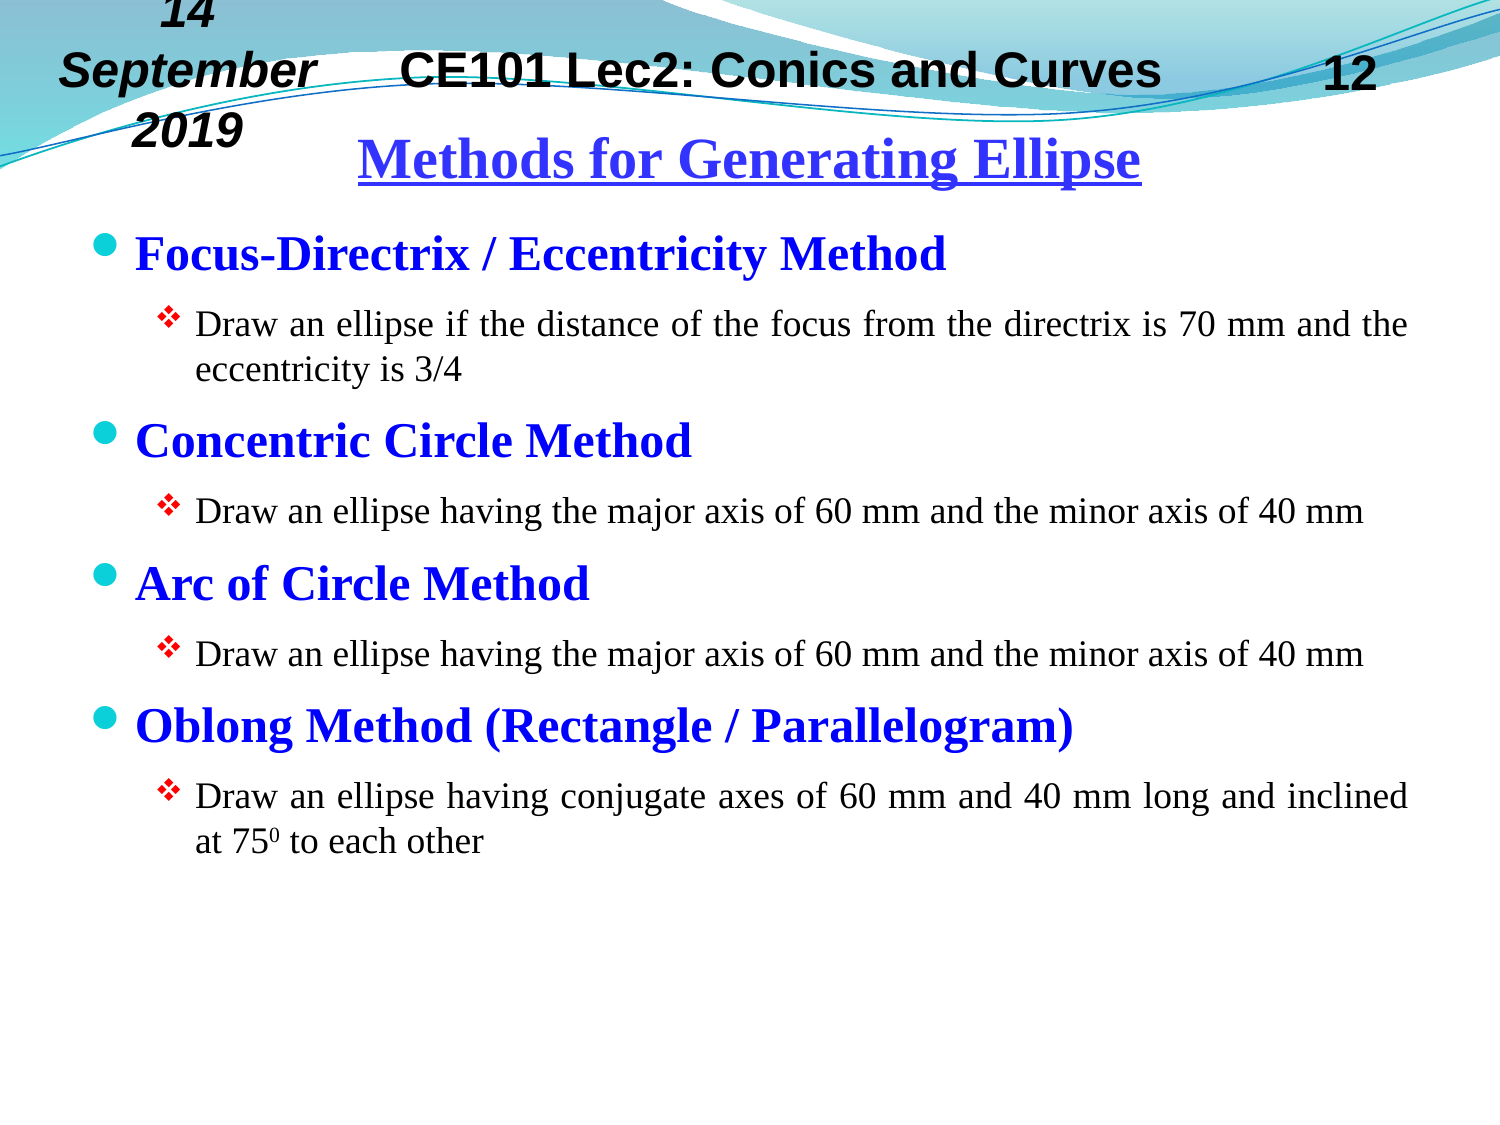

14 September 2019
CE101 Lec2: Conics and Curves
12
# Methods for Generating Ellipse
Focus-Directrix / Eccentricity Method
Draw an ellipse if the distance of the focus from the directrix is 70 mm and the eccentricity is 3/4
Concentric Circle Method
Draw an ellipse having the major axis of 60 mm and the minor axis of 40 mm
Arc of Circle Method
Draw an ellipse having the major axis of 60 mm and the minor axis of 40 mm
Oblong Method (Rectangle / Parallelogram)
Draw an ellipse having conjugate axes of 60 mm and 40 mm long and inclined at 750 to each other